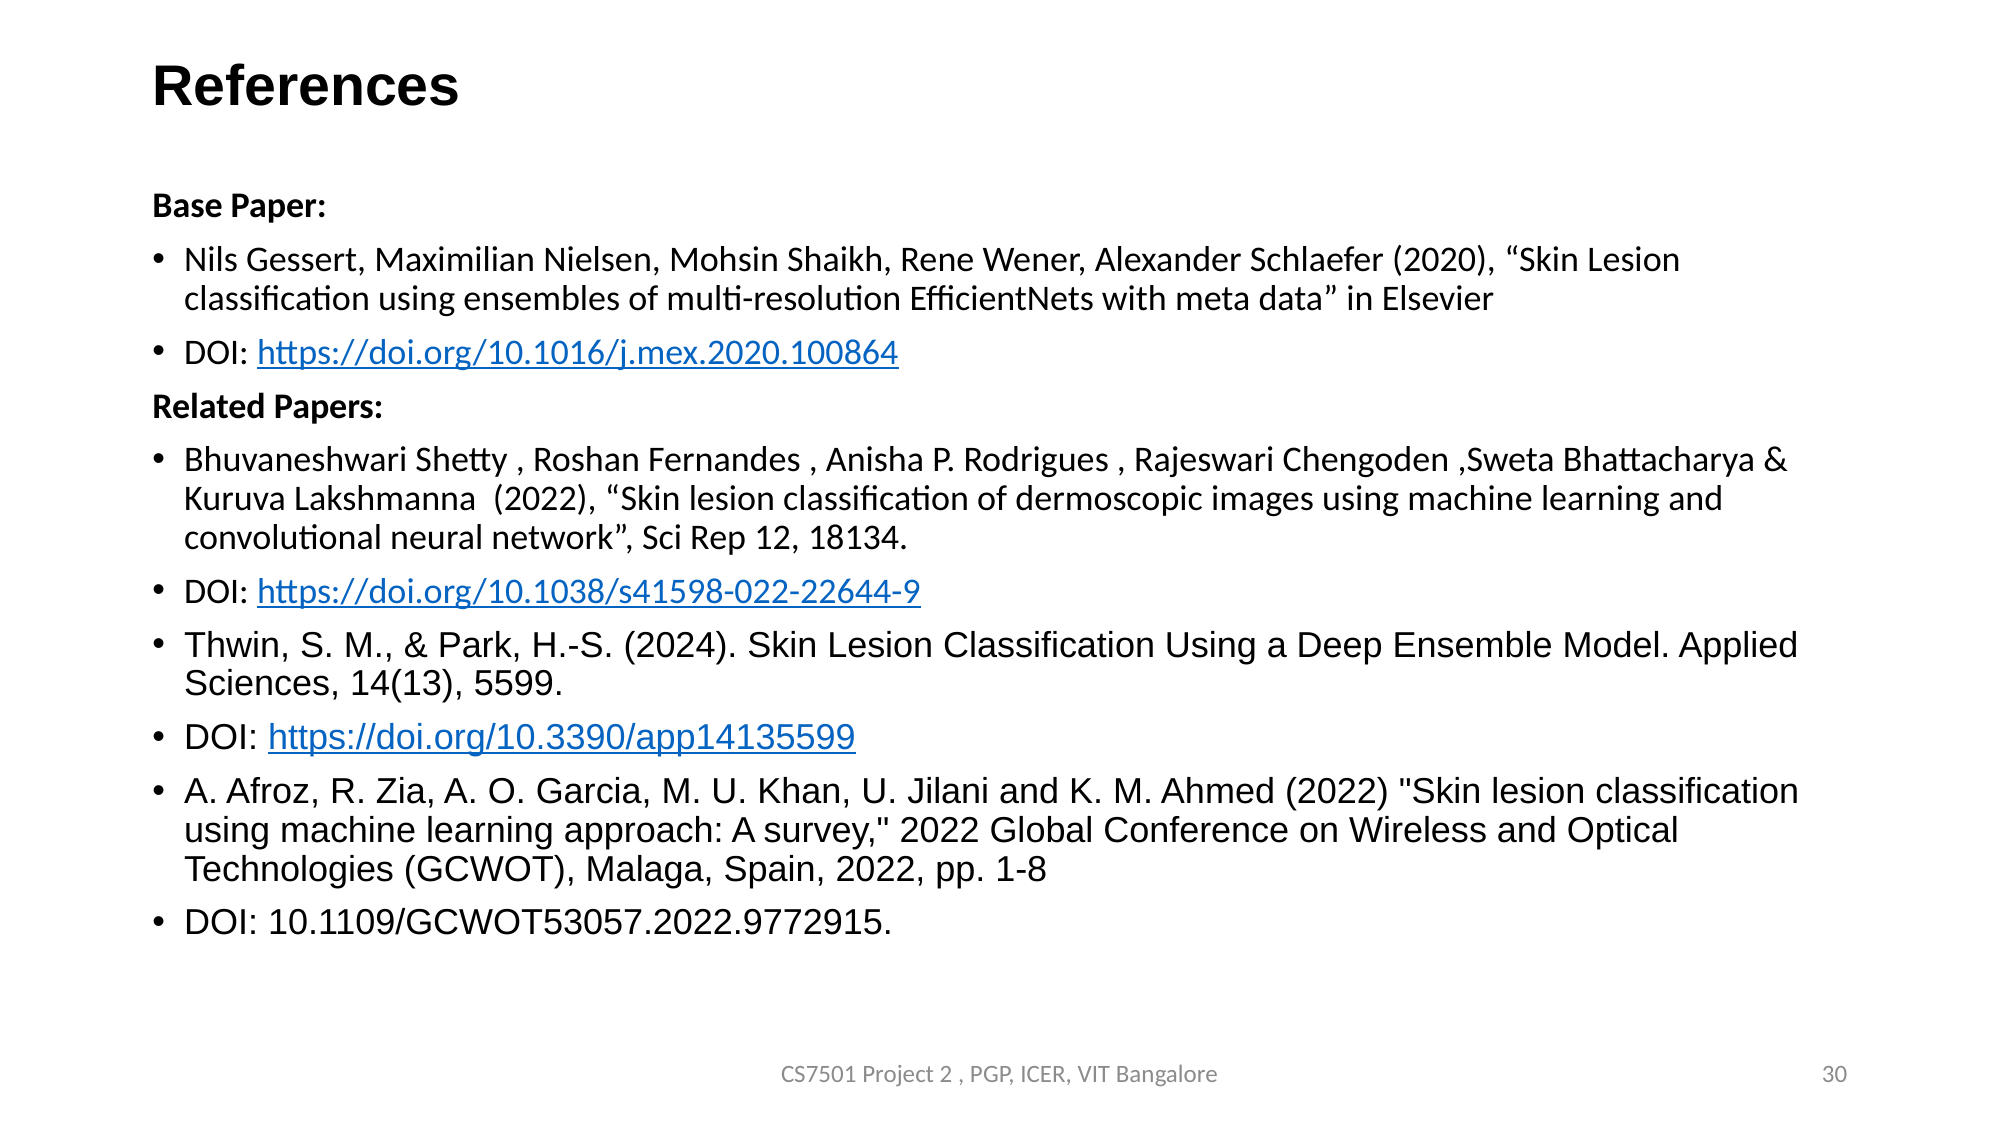

# References
Base Paper:
Nils Gessert, Maximilian Nielsen, Mohsin Shaikh, Rene Wener, Alexander Schlaefer (2020), “Skin Lesion classification using ensembles of multi-resolution EfficientNets with meta data” in Elsevier
DOI: https://doi.org/10.1016/j.mex.2020.100864
Related Papers:
Bhuvaneshwari Shetty , Roshan Fernandes , Anisha P. Rodrigues , Rajeswari Chengoden ,Sweta Bhattacharya & Kuruva Lakshmanna  (2022), “Skin lesion classification of dermoscopic images using machine learning and convolutional neural network”, Sci Rep 12, 18134.
DOI: https://doi.org/10.1038/s41598-022-22644-9
Thwin, S. M., & Park, H.-S. (2024). Skin Lesion Classification Using a Deep Ensemble Model. Applied Sciences, 14(13), 5599.
DOI: https://doi.org/10.3390/app14135599
A. Afroz, R. Zia, A. O. Garcia, M. U. Khan, U. Jilani and K. M. Ahmed (2022) "Skin lesion classification using machine learning approach: A survey," 2022 Global Conference on Wireless and Optical Technologies (GCWOT), Malaga, Spain, 2022, pp. 1-8
DOI: 10.1109/GCWOT53057.2022.9772915.

CS7501 Project 2 , PGP, ICER, VIT Bangalore
30